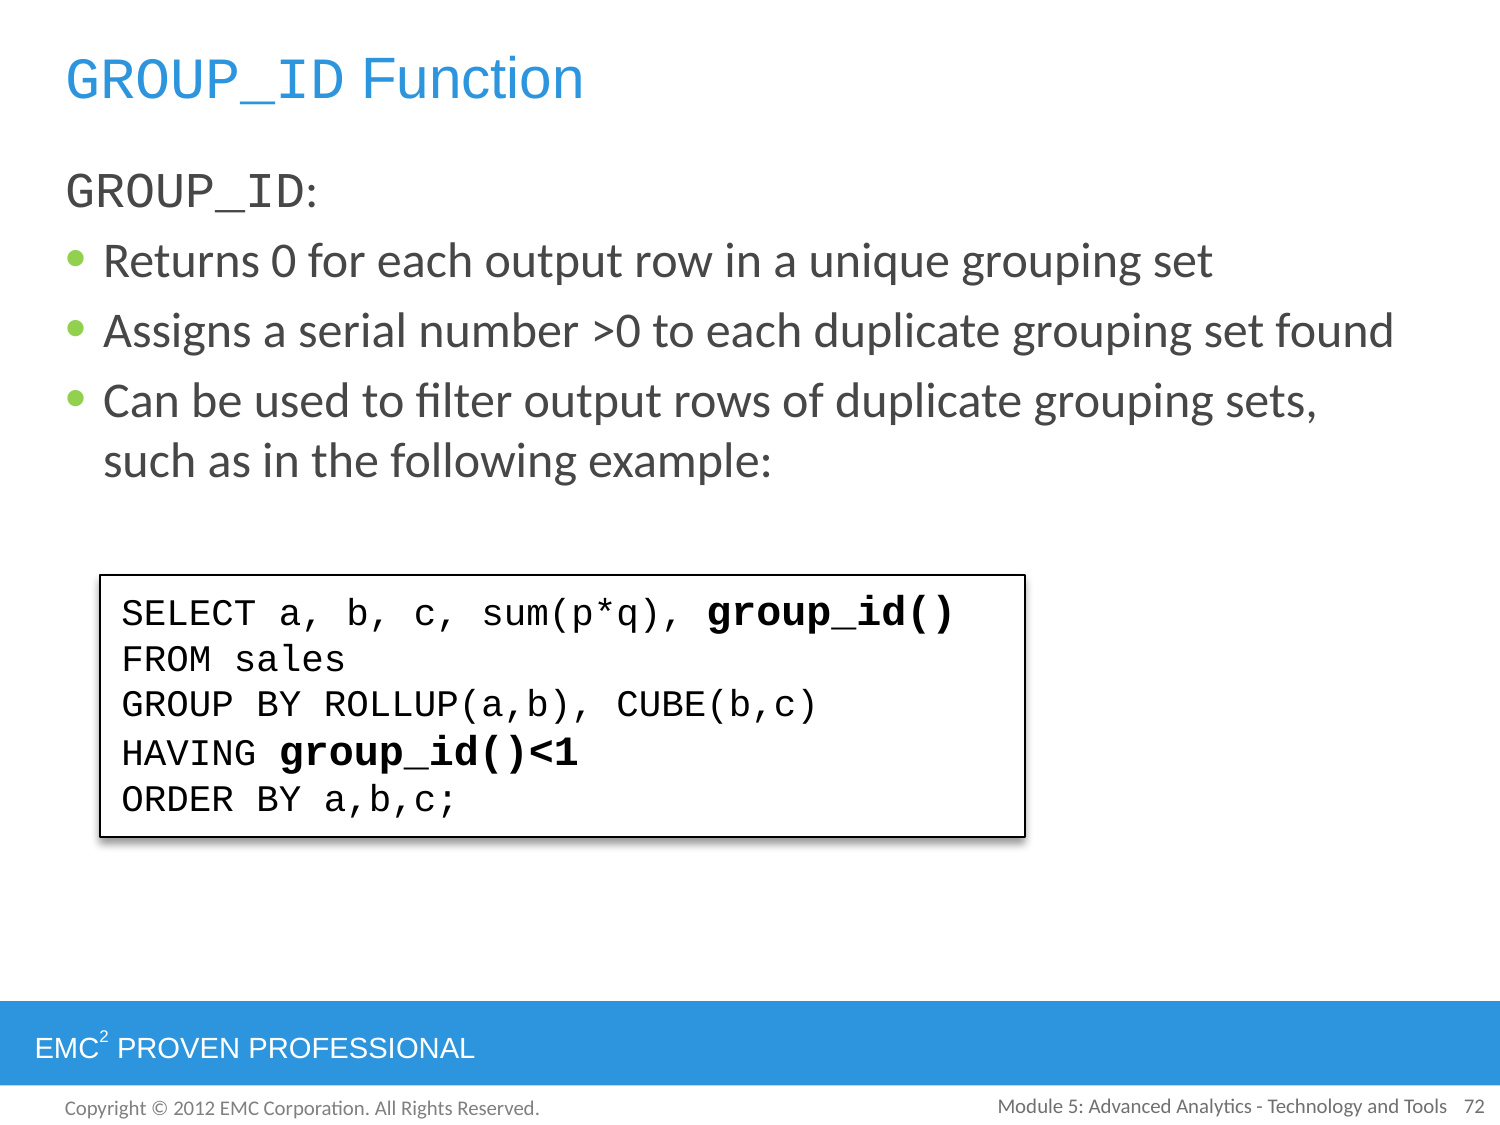

# GROUP_ID Function
GROUP_ID:
Returns 0 for each output row in a unique grouping set
Assigns a serial number >0 to each duplicate grouping set found
Can be used to filter output rows of duplicate grouping sets, such as in the following example:

SELECT a, b, c, sum(p*q), group_id()
FROM sales
GROUP BY ROLLUP(a,b), CUBE(b,c)
HAVING group_id()<1
ORDER BY a,b,c;
Module 5: Advanced Analytics - Technology and Tools
72